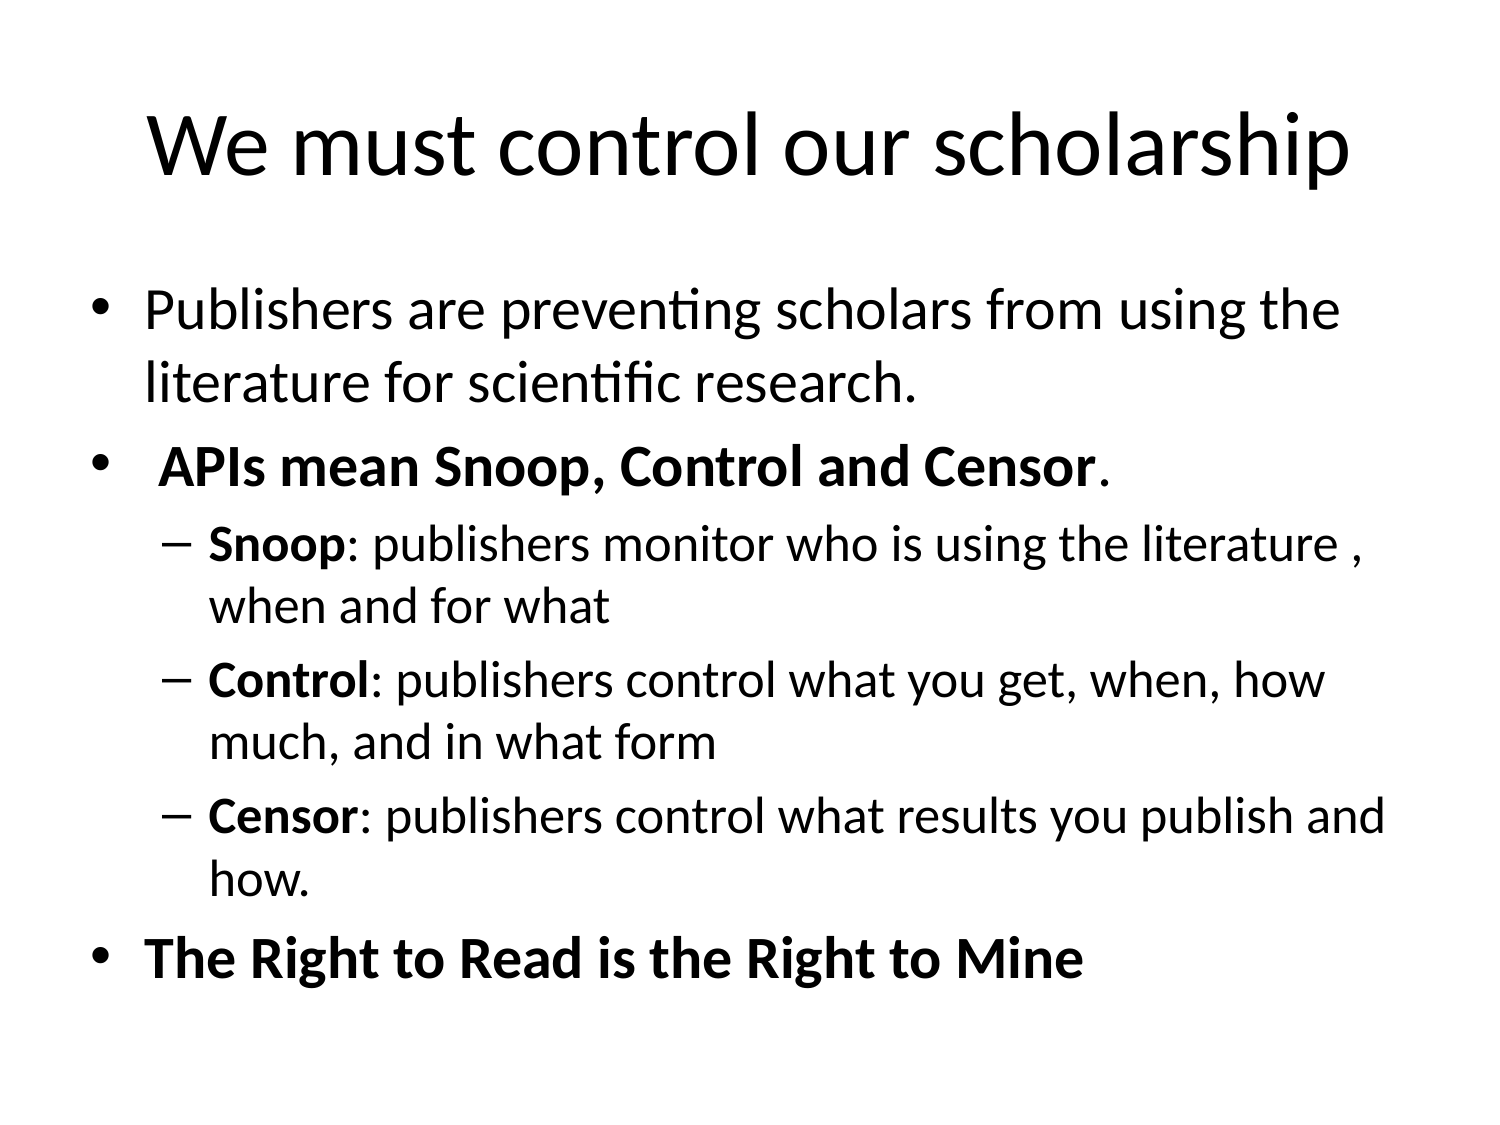

# We must control our scholarship
Publishers are preventing scholars from using the literature for scientific research.
 APIs mean Snoop, Control and Censor.
Snoop: publishers monitor who is using the literature , when and for what
Control: publishers control what you get, when, how much, and in what form
Censor: publishers control what results you publish and how.
The Right to Read is the Right to Mine